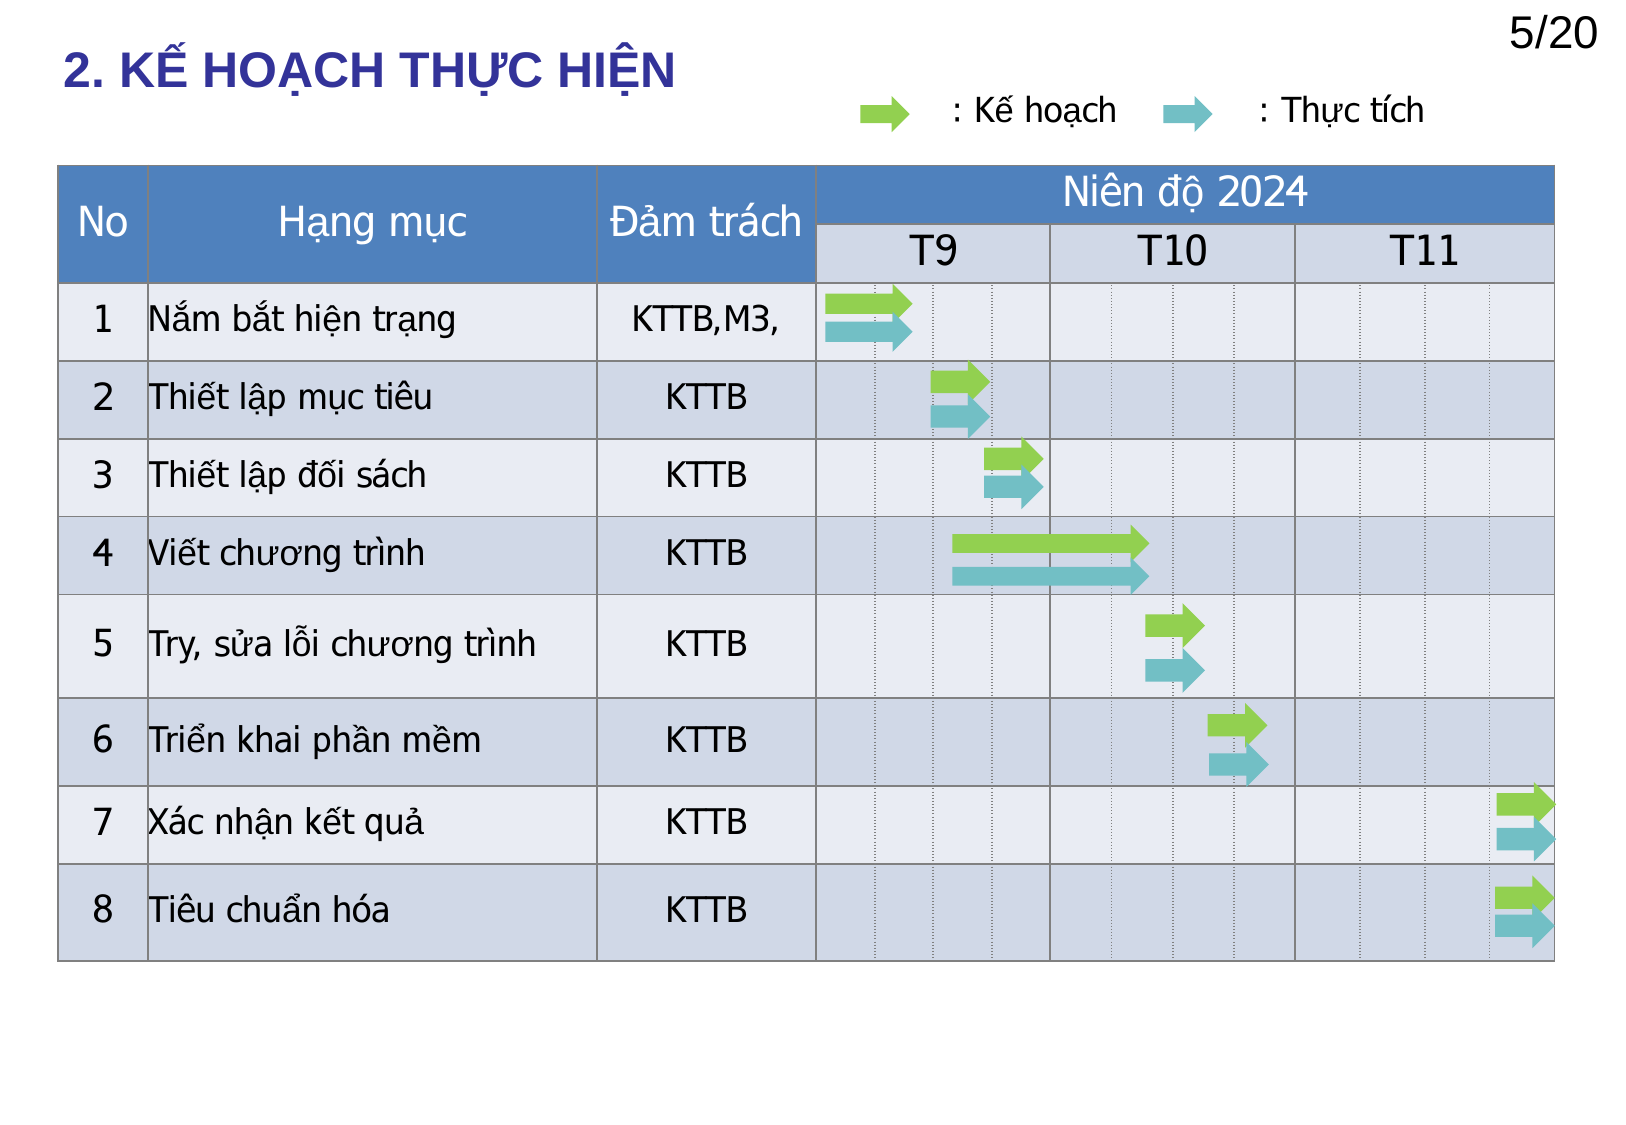

2. KẾ HOẠCH THỰC HIỆN
: Kế hoạch

: Thực tích

| No | Hạng mục | Đảm trách | Niên độ 2024 |  |  |  |  |  |  |  |  |  |  |  |
| --- | --- | --- | --- | --- | --- | --- | --- | --- | --- | --- | --- | --- | --- | --- |
|  |  |  | T9 |  |  |  | T10 |  |  |  | T11 |  |  |  |
| 1 | Nắm bắt hiện trạng | KTTB,M3, |  |  |  |  |  |  |  |  |  |  |  |  |
| 2 | Thiết lập mục tiêu | KTTB |  |  |  |  |  |  |  |  |  |  |  |  |
| 3 | Thiết lập đối sách | KTTB |  |  |  |  |  |  |  |  |  |  |  |  |
| 4 | Viết chương trình | KTTB |  |  |  |  |  |  |  |  |  |  |  |  |
| 5 | Try, sửa lỗi chương trình | KTTB |  |  |  |  |  |  |  |  |  |  |  |  |
| 6 | Triển khai phần mềm | KTTB |  |  |  |  |  |  |  |  |  |  |  |  |
| 7 | Xác nhận kết quả | KTTB |  |  |  |  |  |  |  |  |  |  |  |  |
| 8 | Tiêu chuẩn hóa | KTTB |  |  |  |  |  |  |  |  |  |  |  |  |